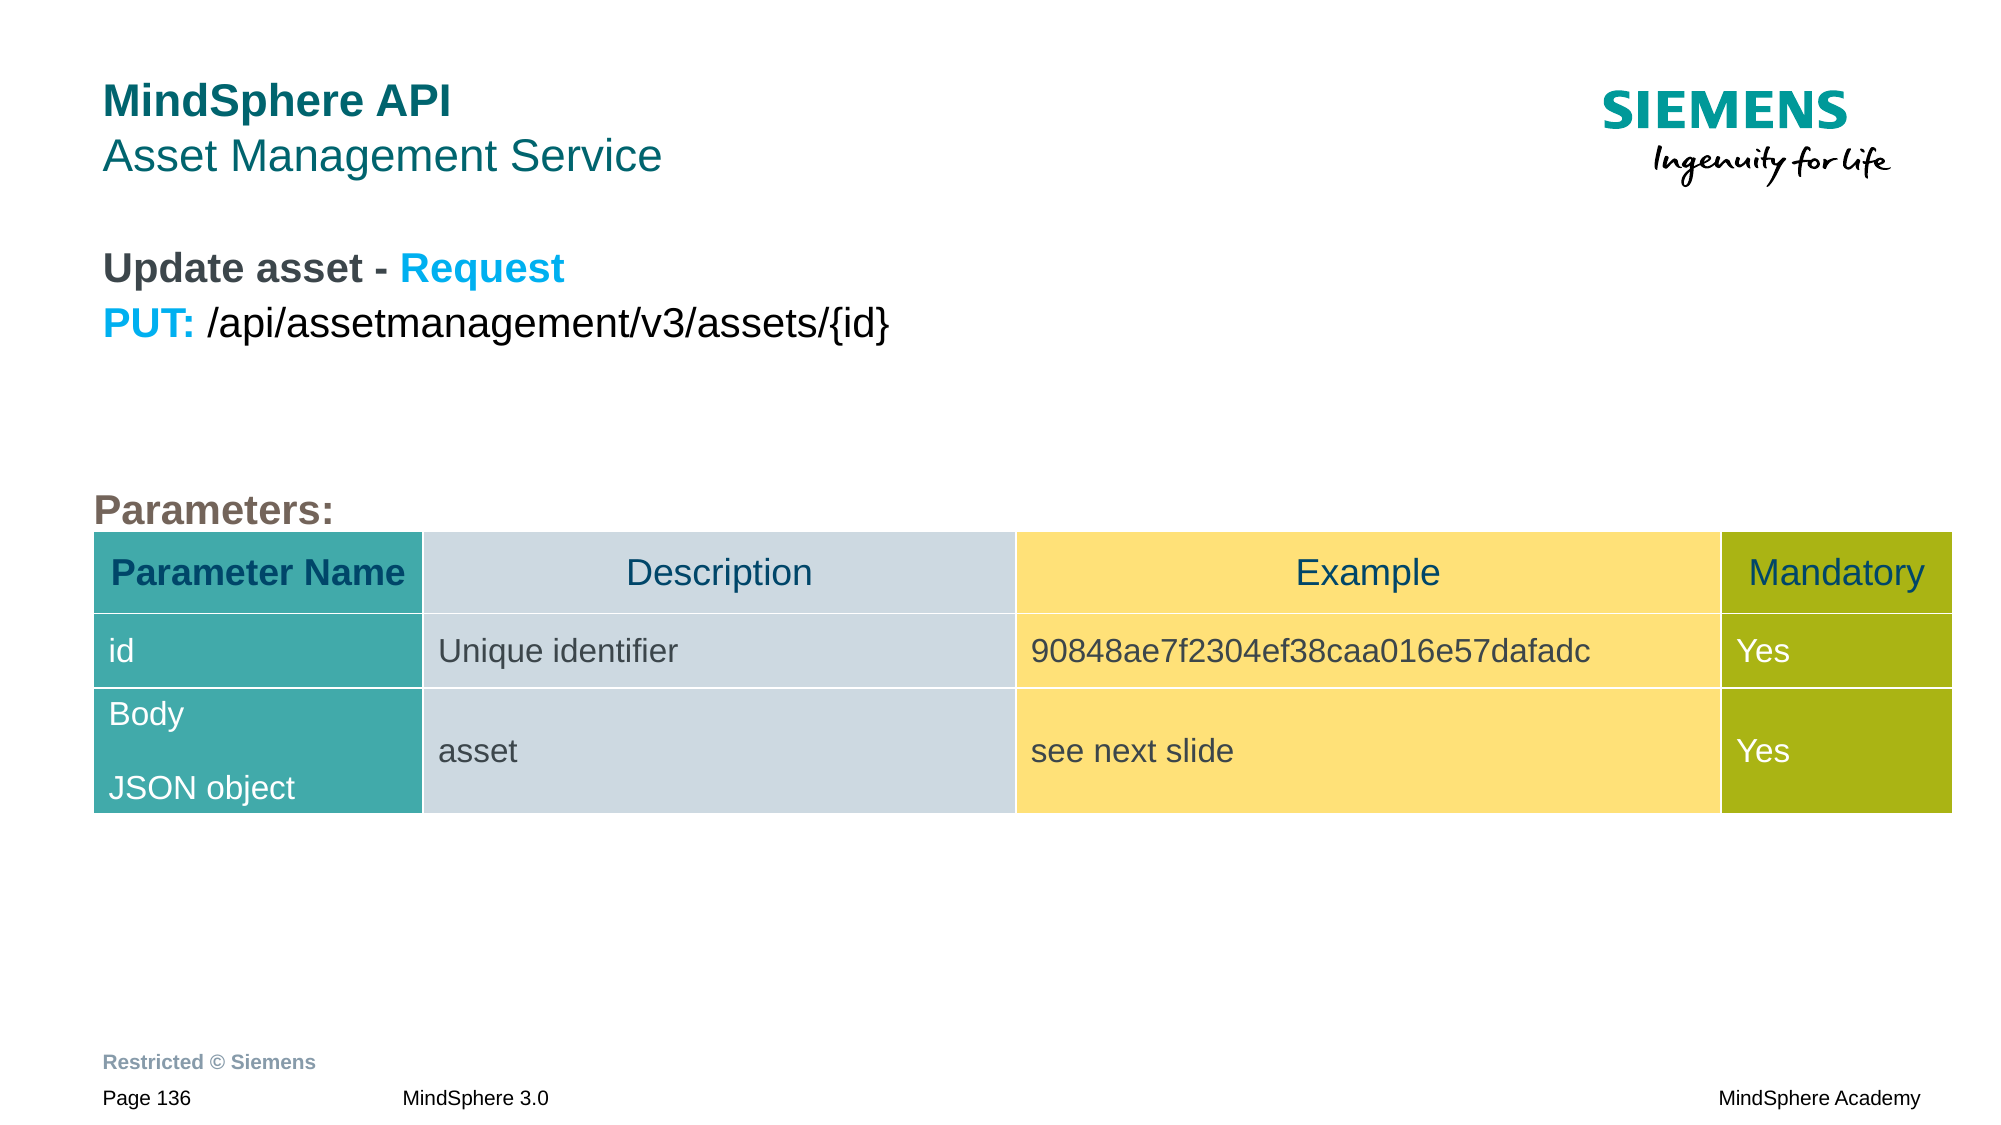

# MindSphere API Asset Management Service
Update asset - Request
PUT: /api/assetmanagement/v3/assets/{id}

Parameters:

| Parameter Name | Description | Example | Mandatory |
| --- | --- | --- | --- |
| id | Unique identifier | 90848ae7f2304ef38caa016e57dafadc | Yes |
| Body JSON object | asset | see next slide | Yes |